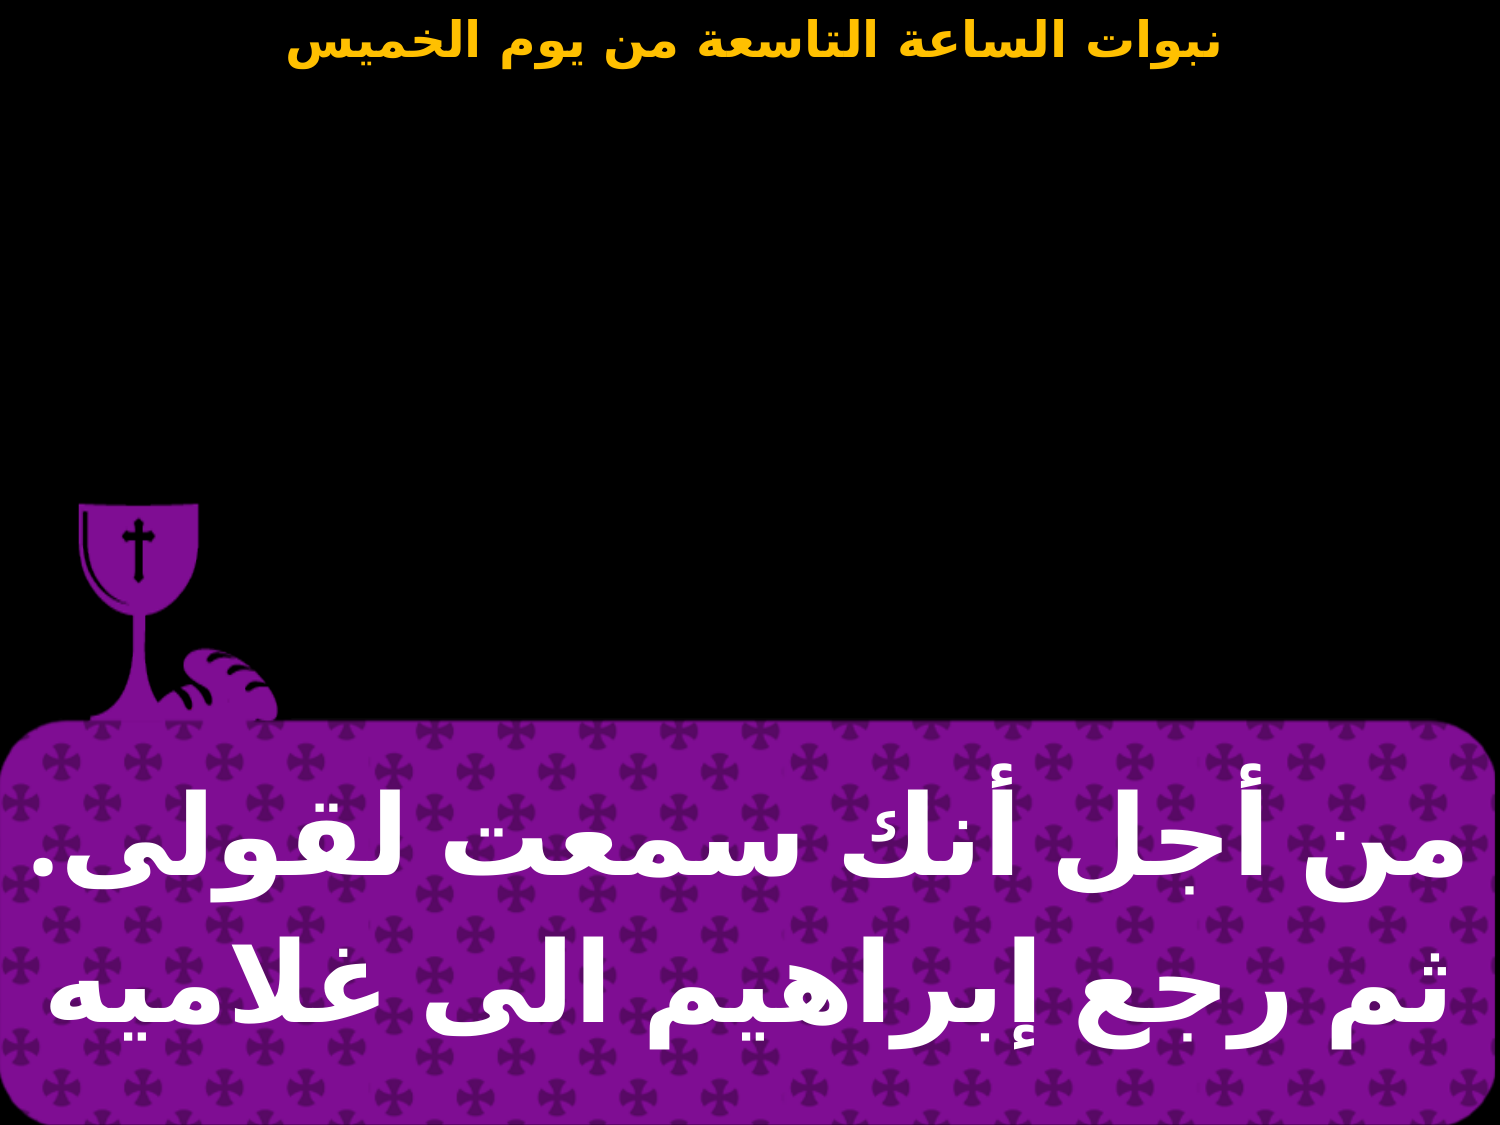

| من أجل أنك سمعت لقولى. ثم رجع إبراهيم الى غلاميه |
| --- |